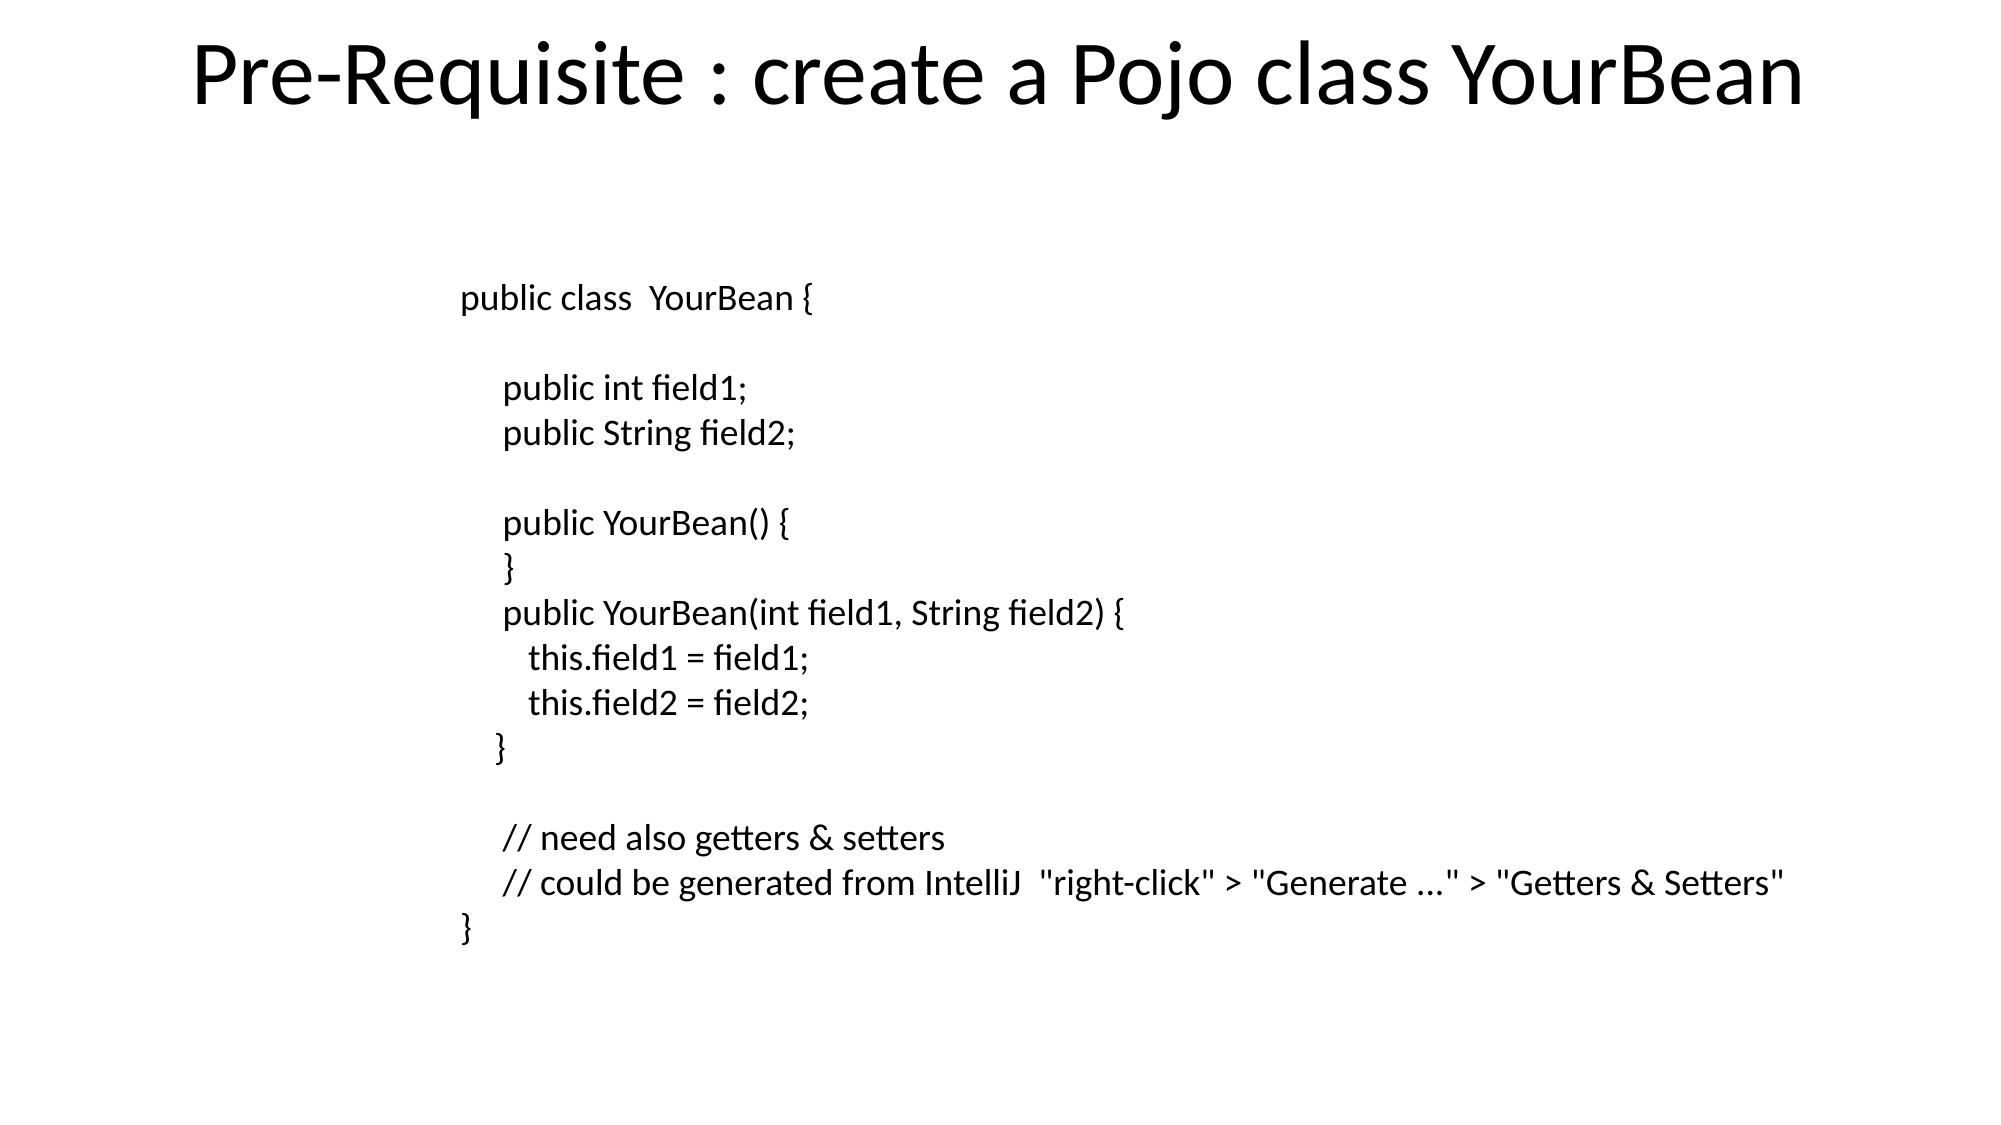

# Pre-Requisite : create a Pojo class YourBean
public class  YourBean {

     public int field1;
     public String field2;

     public YourBean() {
     }
     public YourBean(int field1, String field2) {
        this.field1 = field1;
        this.field2 = field2;
    }

     // need also getters & setters
     // could be generated from IntelliJ  "right-click" > "Generate ..." > "Getters & Setters"
}